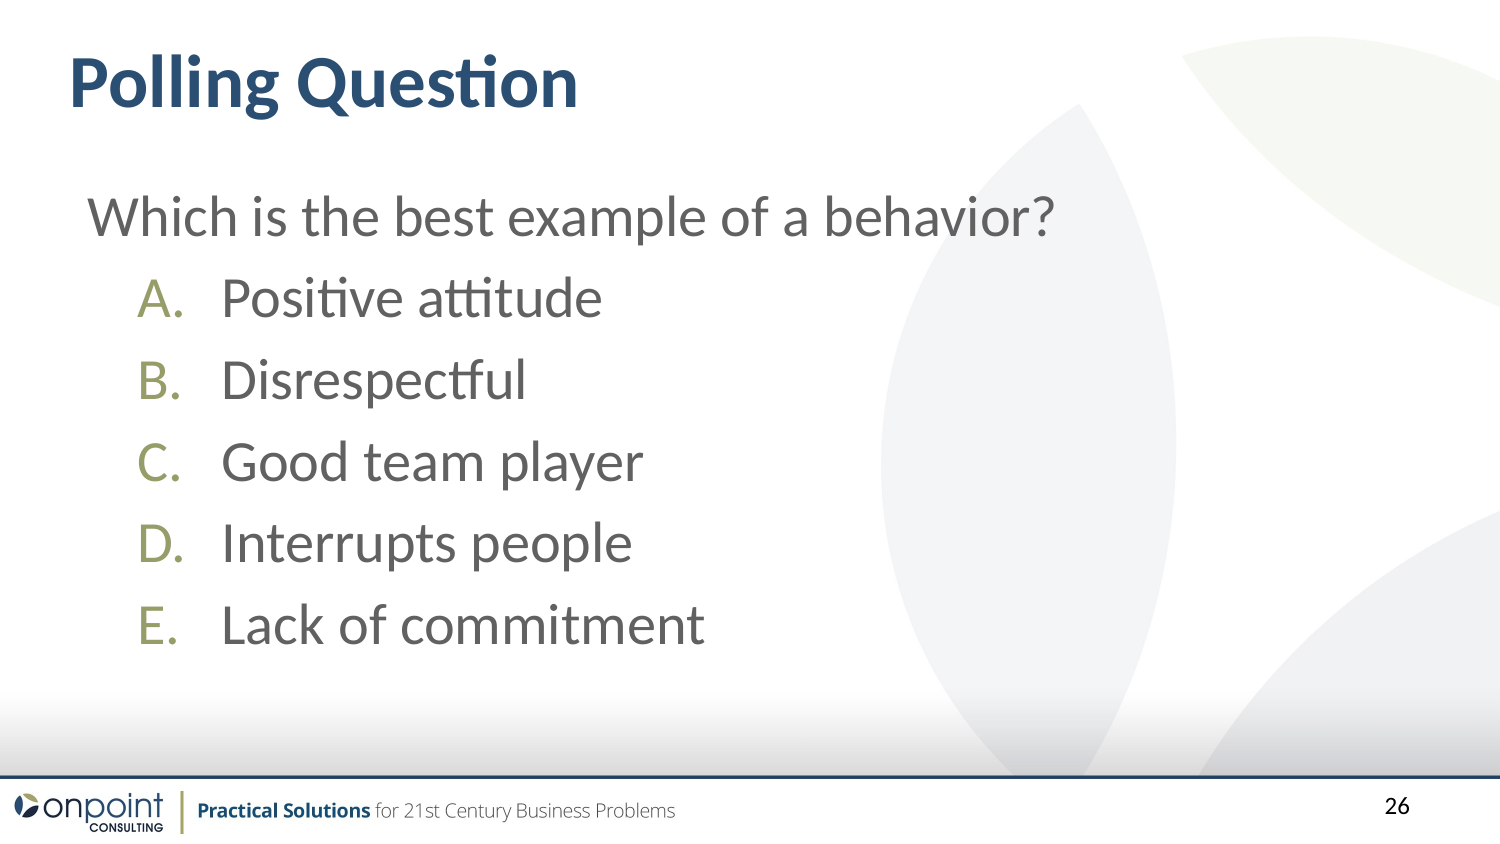

Polling Question
Which is the best example of a behavior?
Positive attitude
Disrespectful
Good team player
Interrupts people
Lack of commitment
26